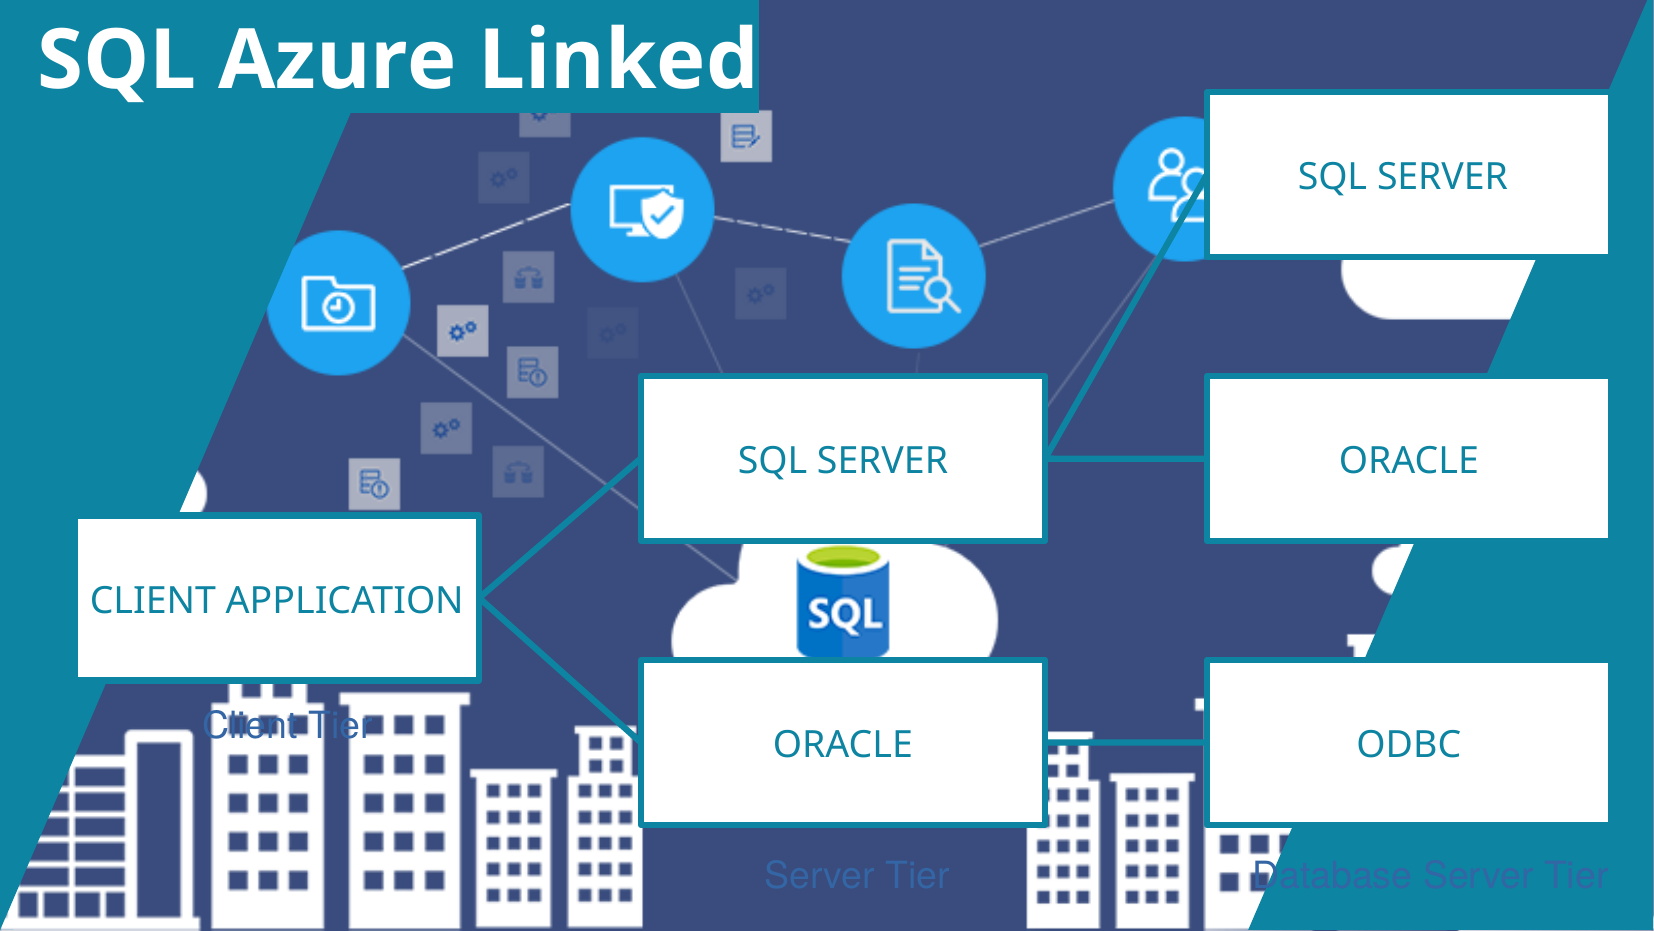

# SQL Azure Linked
    Sql server

SQL Server
oracle

Client Application

Oracle
odbc

Client Tier
Database Server Tier
Server Tier